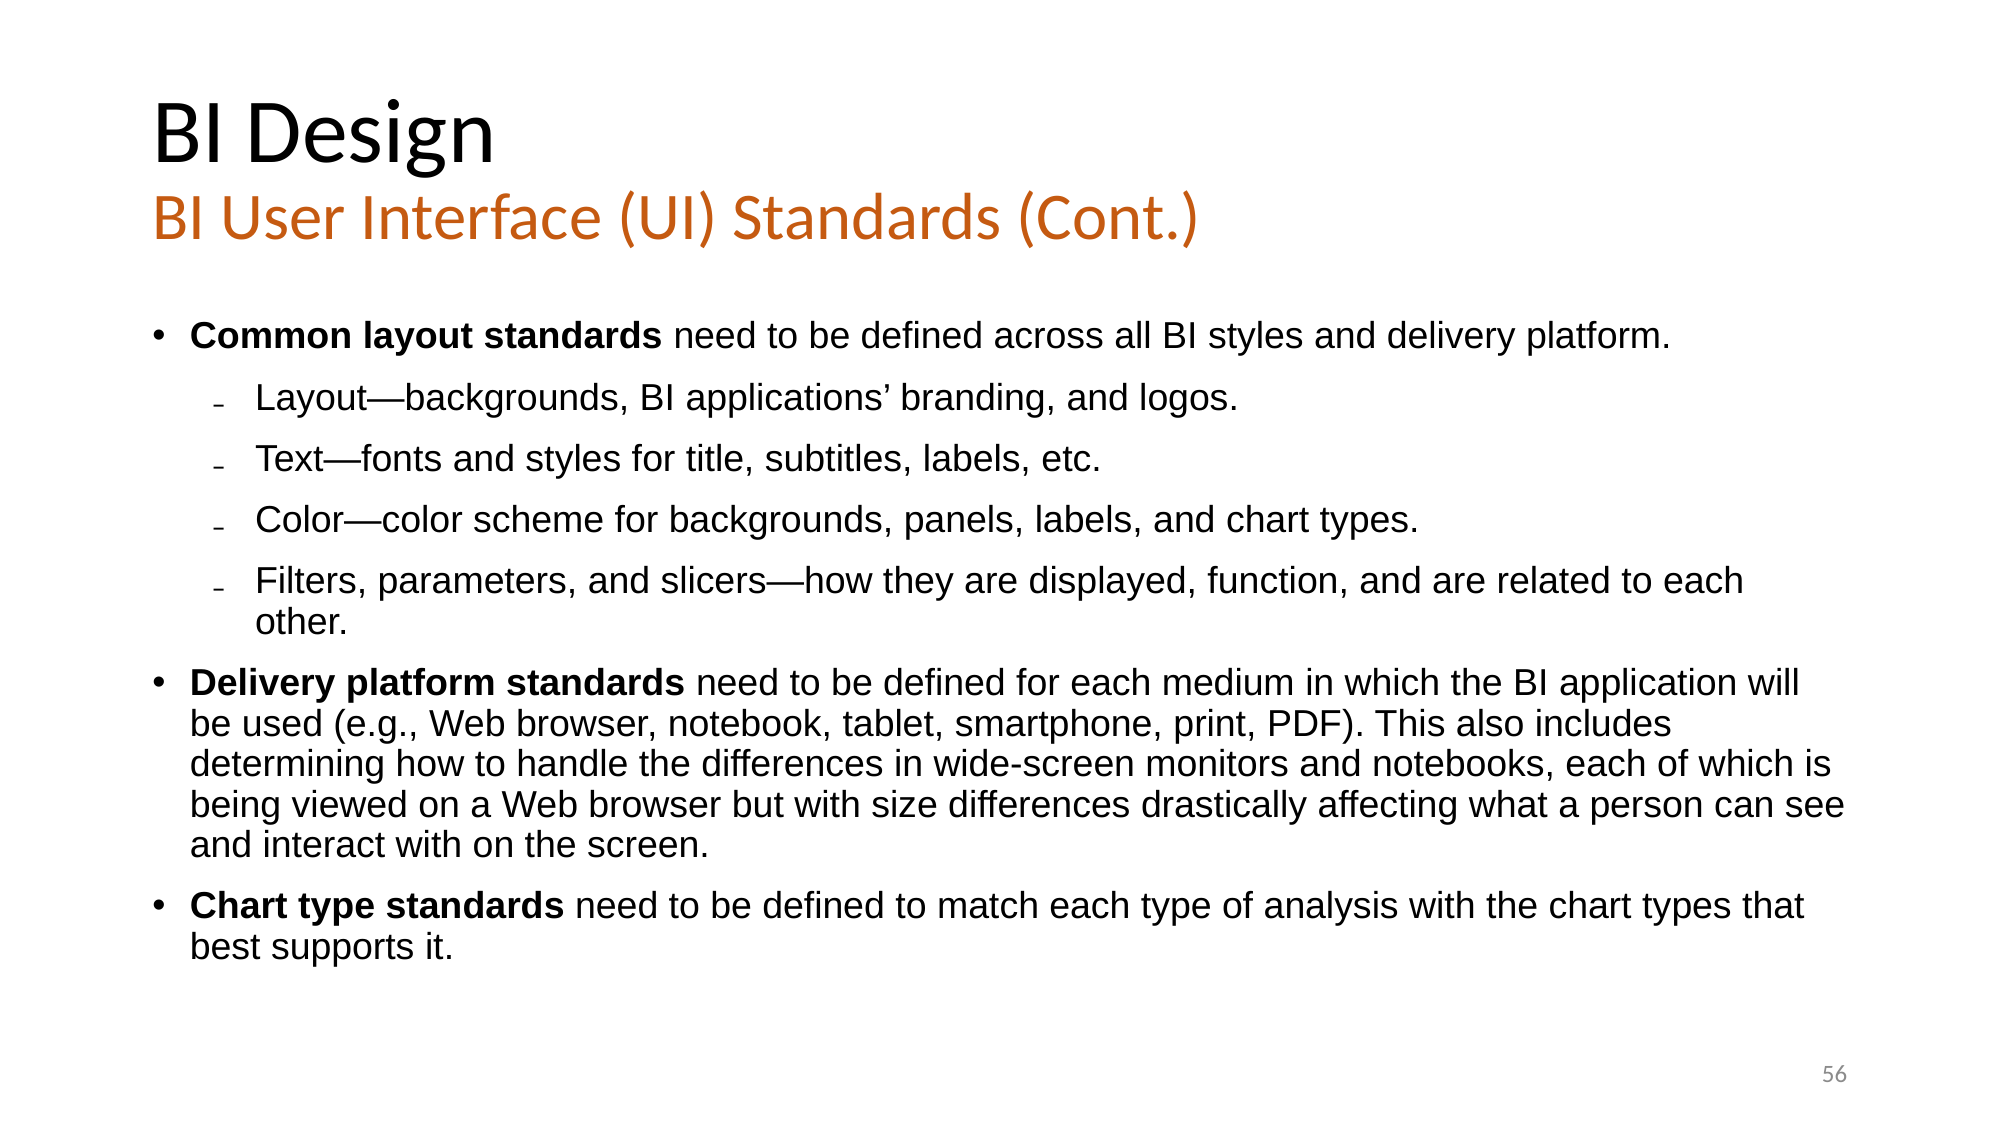

# BI Design BI User Interface (UI) Standards (Cont.)
Common layout standards need to be defined across all BI styles and delivery platform.
Layout—backgrounds, BI applications’ branding, and logos.
Text—fonts and styles for title, subtitles, labels, etc.
Color—color scheme for backgrounds, panels, labels, and chart types.
Filters, parameters, and slicers—how they are displayed, function, and are related to each other.
Delivery platform standards need to be defined for each medium in which the BI application will be used (e.g., Web browser, notebook, tablet, smartphone, print, PDF). This also includes determining how to handle the differences in wide-screen monitors and notebooks, each of which is being viewed on a Web browser but with size differences drastically affecting what a person can see and interact with on the screen.
Chart type standards need to be defined to match each type of analysis with the chart types that best supports it.
56